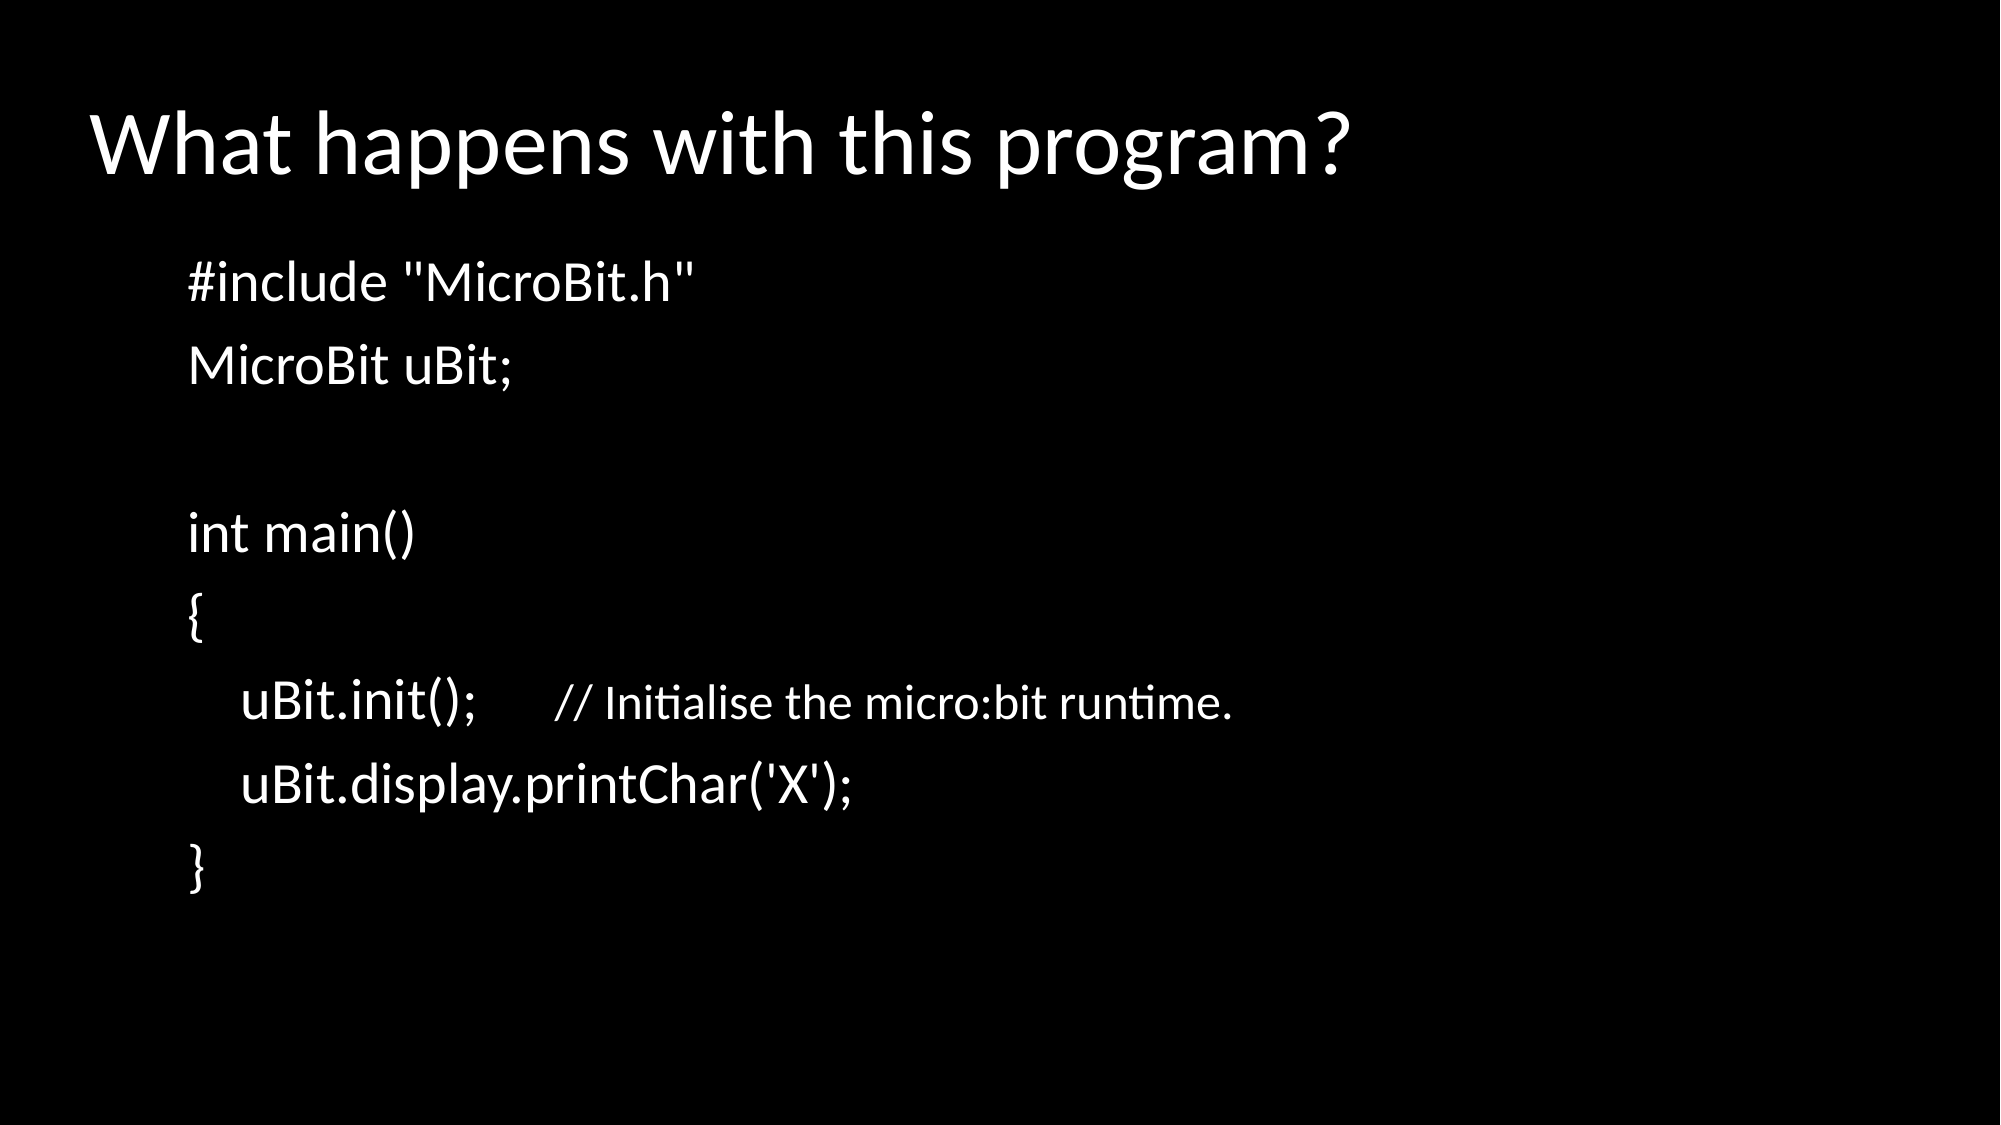

# What happens with this program?
#include "MicroBit.h"
MicroBit uBit;

int main()
{
    uBit.init();
    uBit.display.printChar('X');
}
// Initialise the micro:bit runtime.